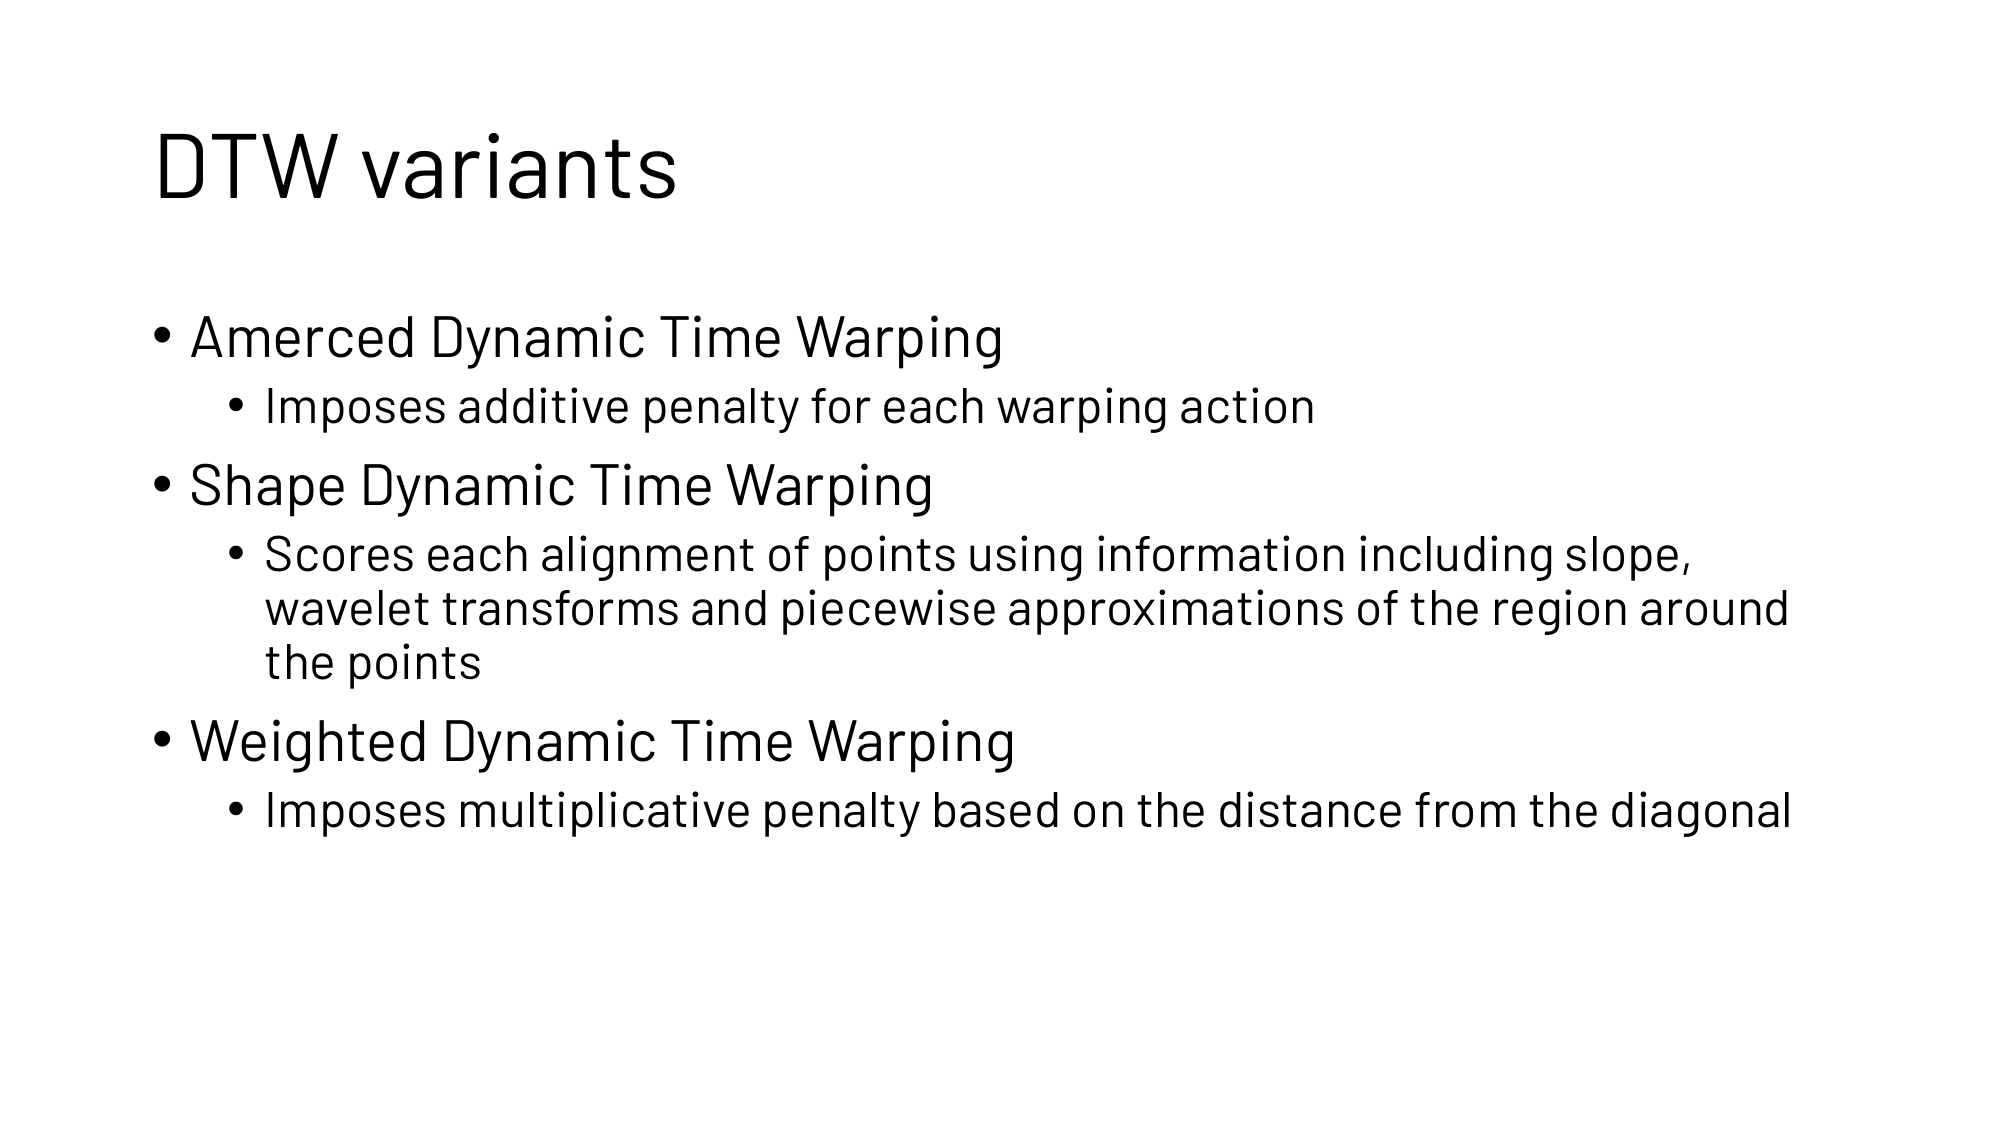

# DTW variants
Amerced Dynamic Time Warping
Imposes additive penalty for each warping action
Shape Dynamic Time Warping
Scores each alignment of points using information including slope, wavelet transforms and piecewise approximations of the region around the points
Weighted Dynamic Time Warping
Imposes multiplicative penalty based on the distance from the diagonal